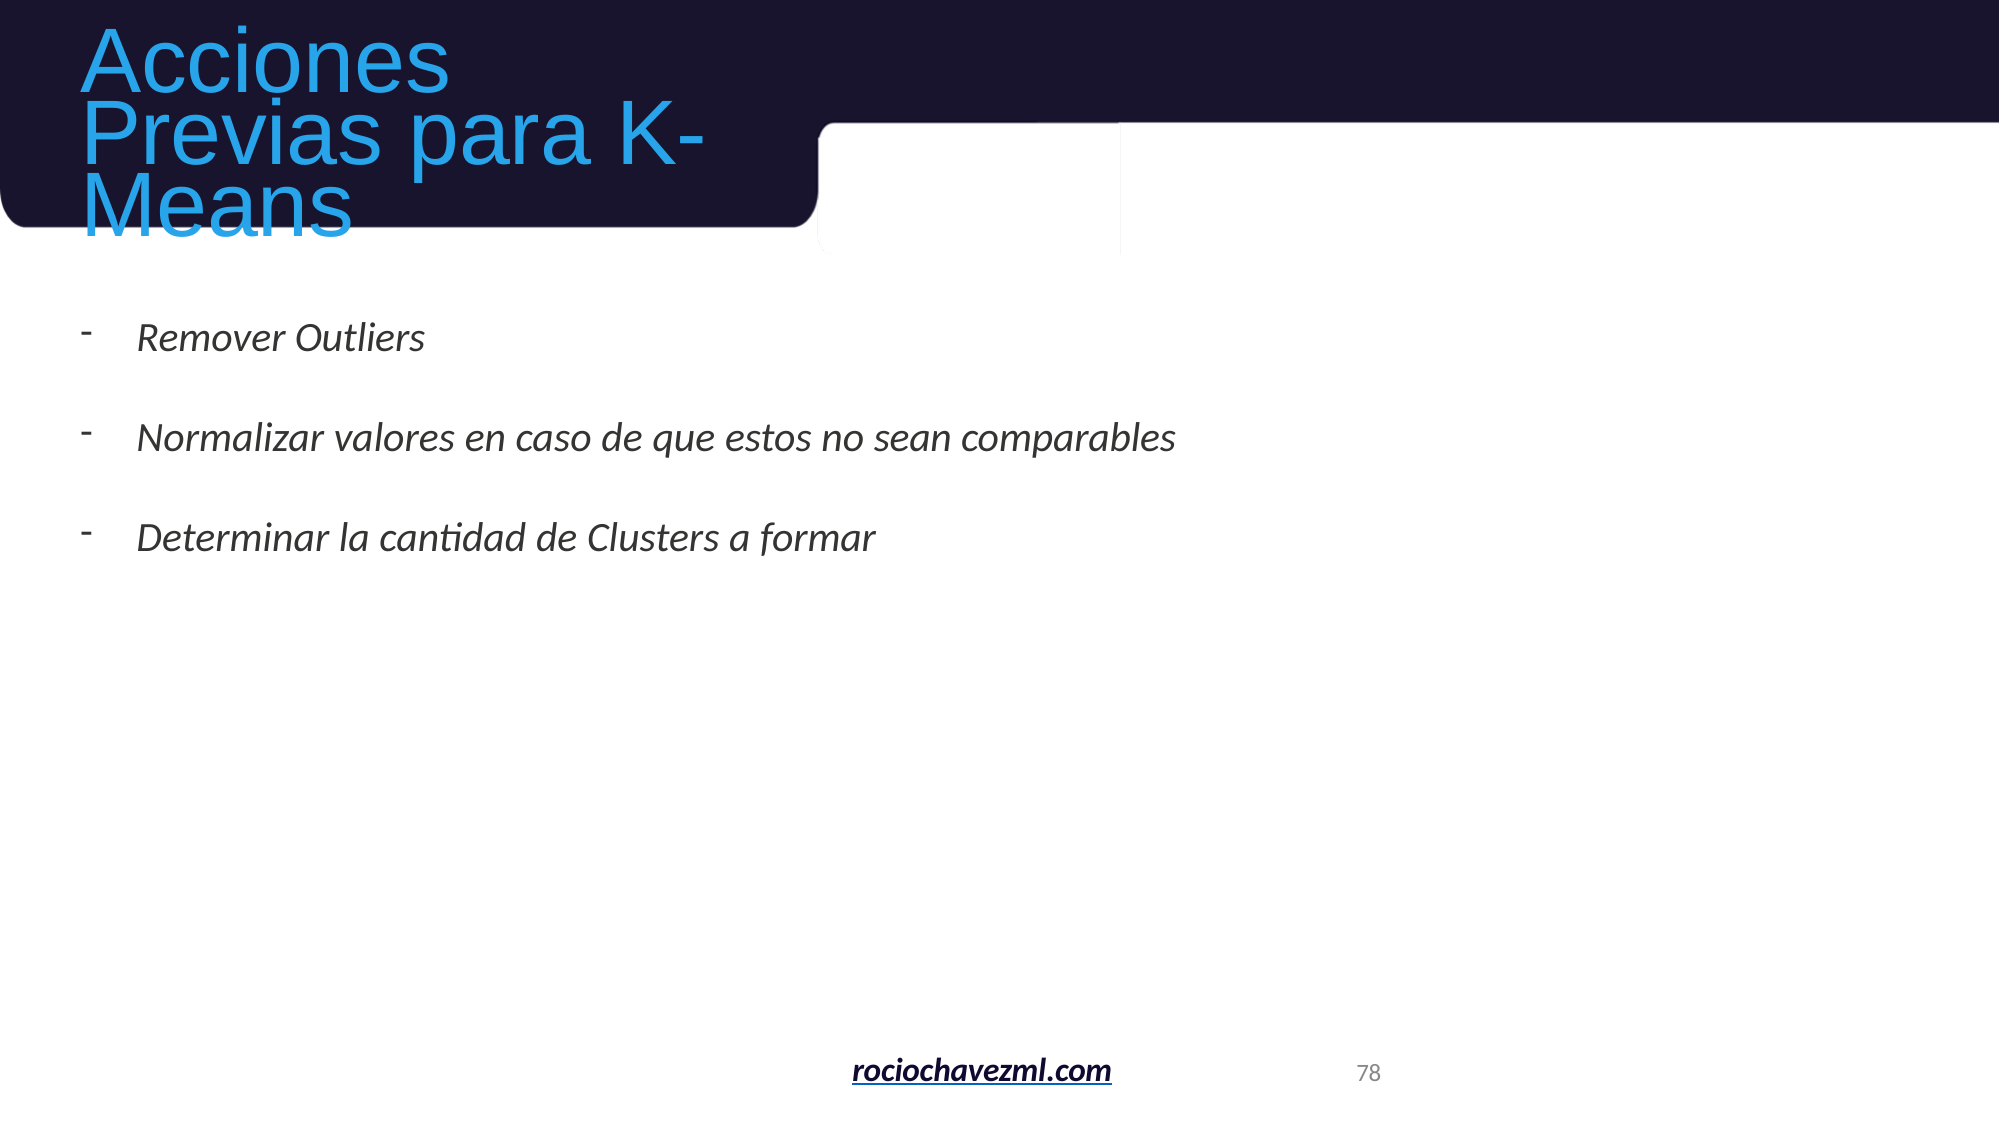

# Acciones Previas para K-Means
Remover Outliers
Normalizar valores en caso de que estos no sean comparables
Determinar la cantidad de Clusters a formar
rociochavezml.com
78